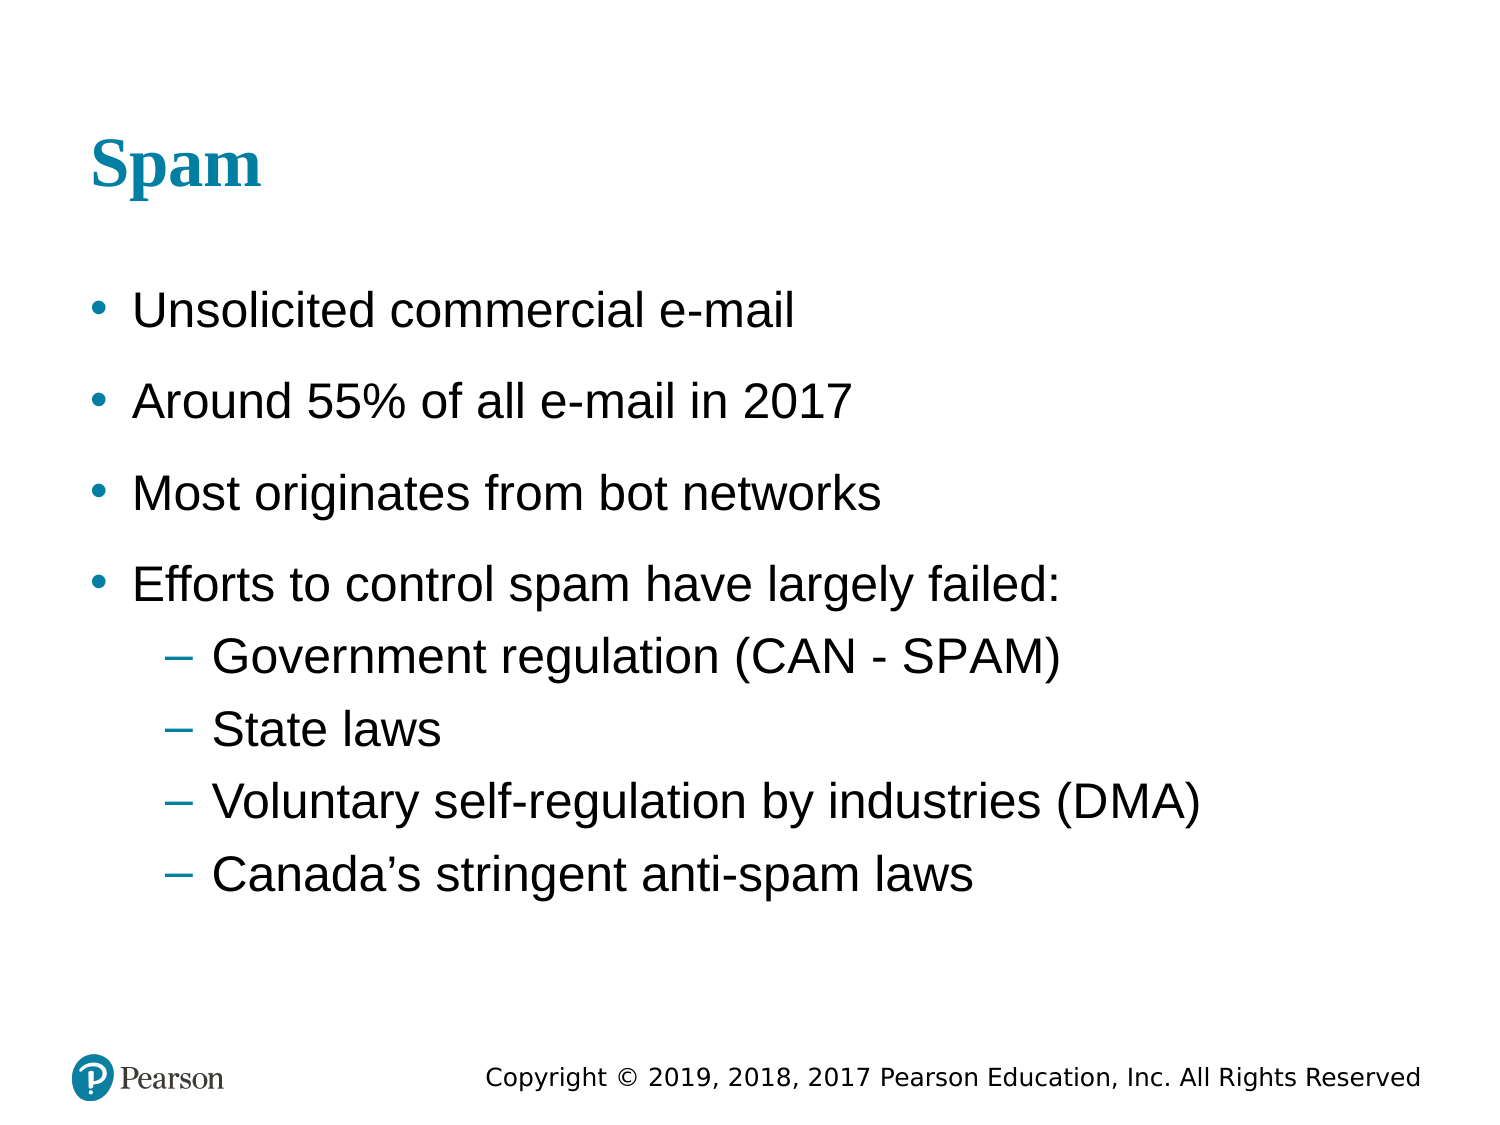

# Spam
Unsolicited commercial e-mail
Around 55% of all e-mail in 2017
Most originates from bot networks
Efforts to control spam have largely failed:
Government regulation (C A N - S P A M)
State laws
Voluntary self-regulation by industries (D M A)
Canada’s stringent anti-spam laws